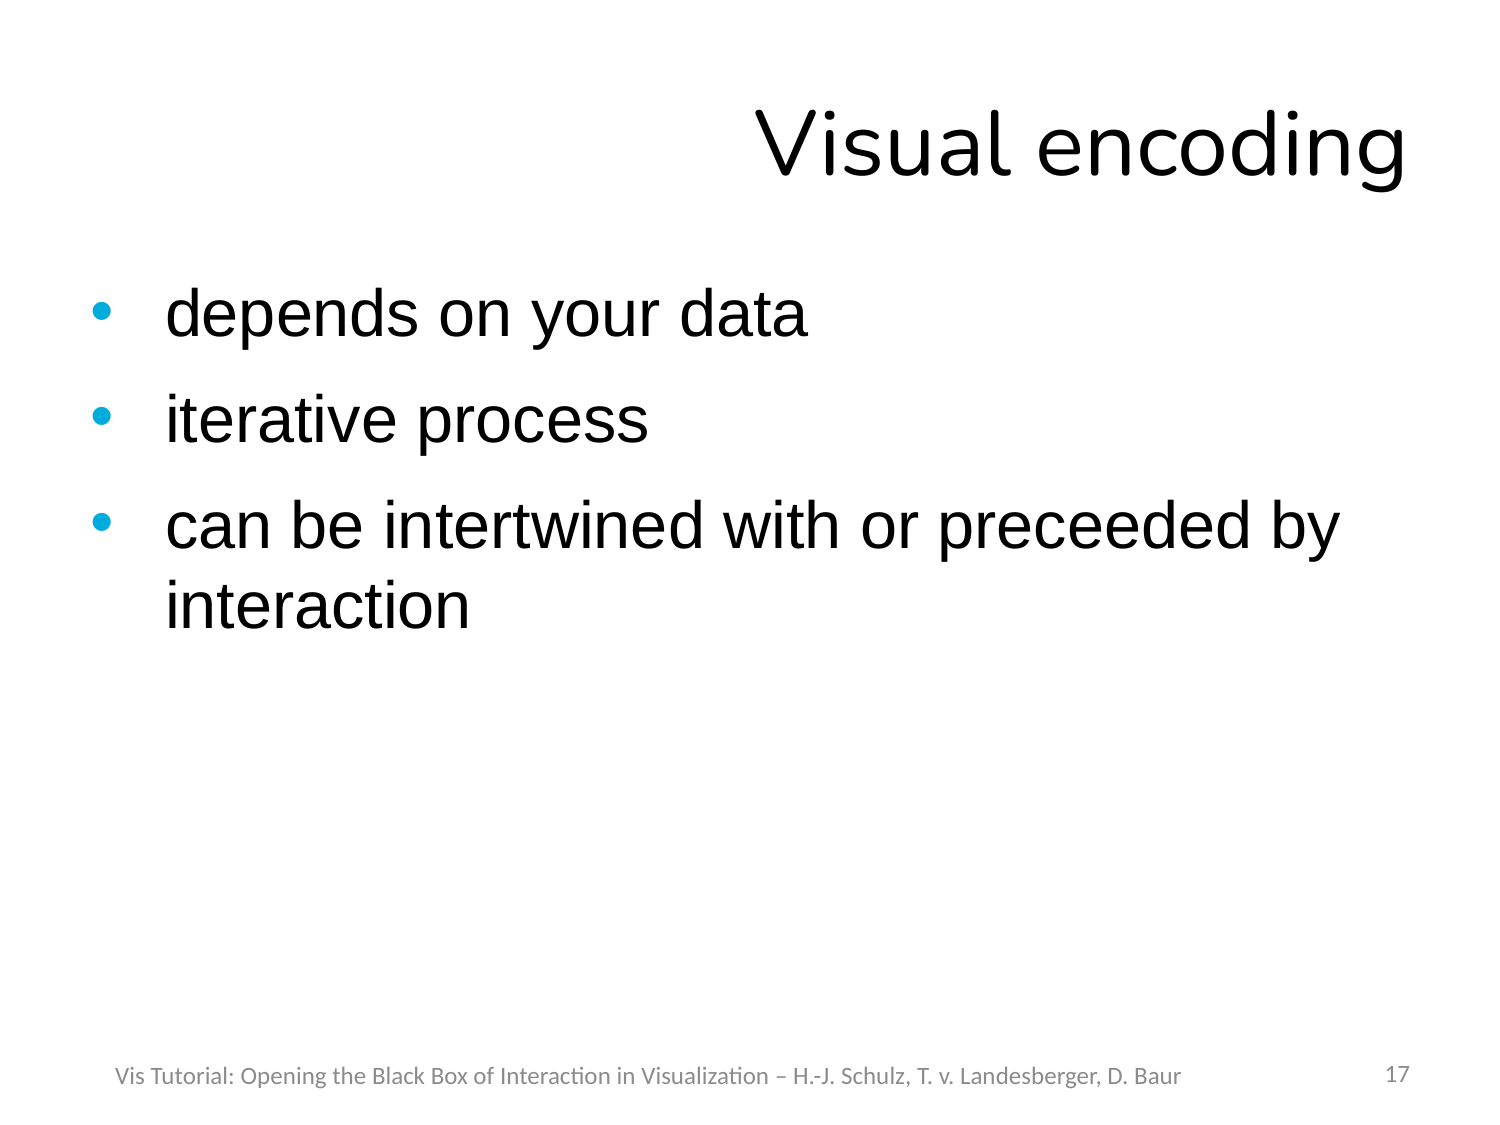

# Visual encoding
depends on your data
iterative process
can be intertwined with or preceeded by interaction

17
Vis Tutorial: Opening the Black Box of Interaction in Visualization – H.-J. Schulz, T. v. Landesberger, D. Baur